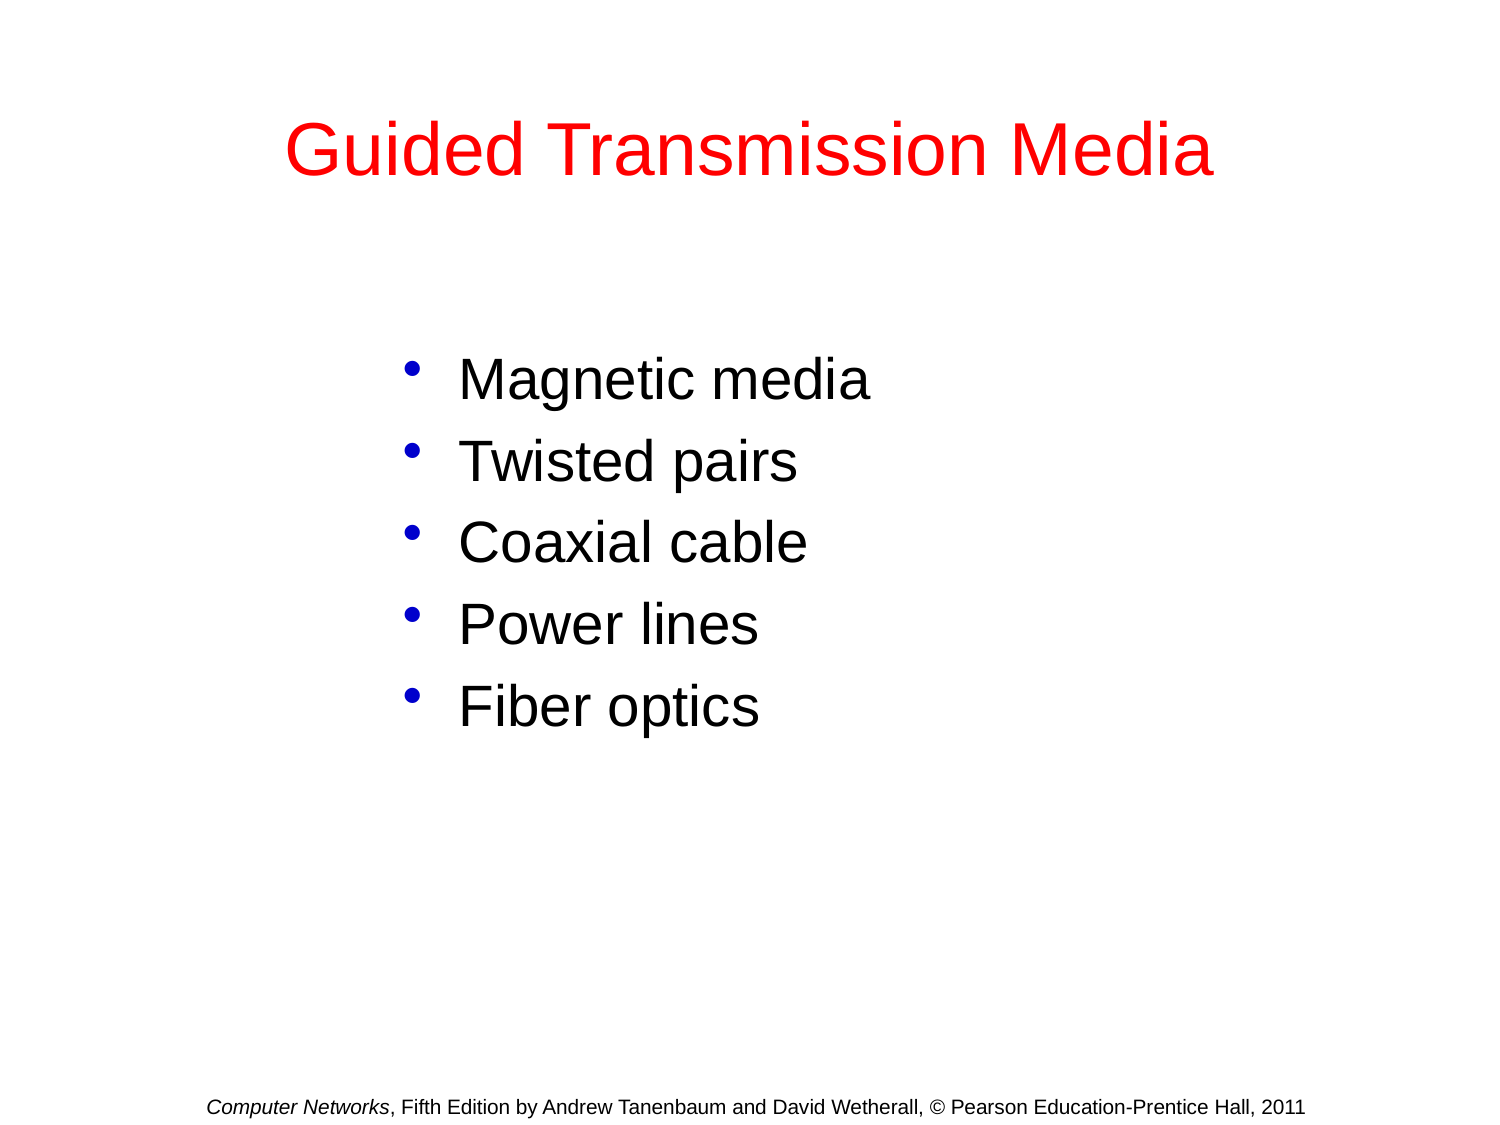

# Guided Transmission Media
Magnetic media
Twisted pairs
Coaxial cable
Power lines
Fiber optics

Computer Networks, Fifth Edition by Andrew Tanenbaum and David Wetherall, © Pearson Education-Prentice Hall, 2011